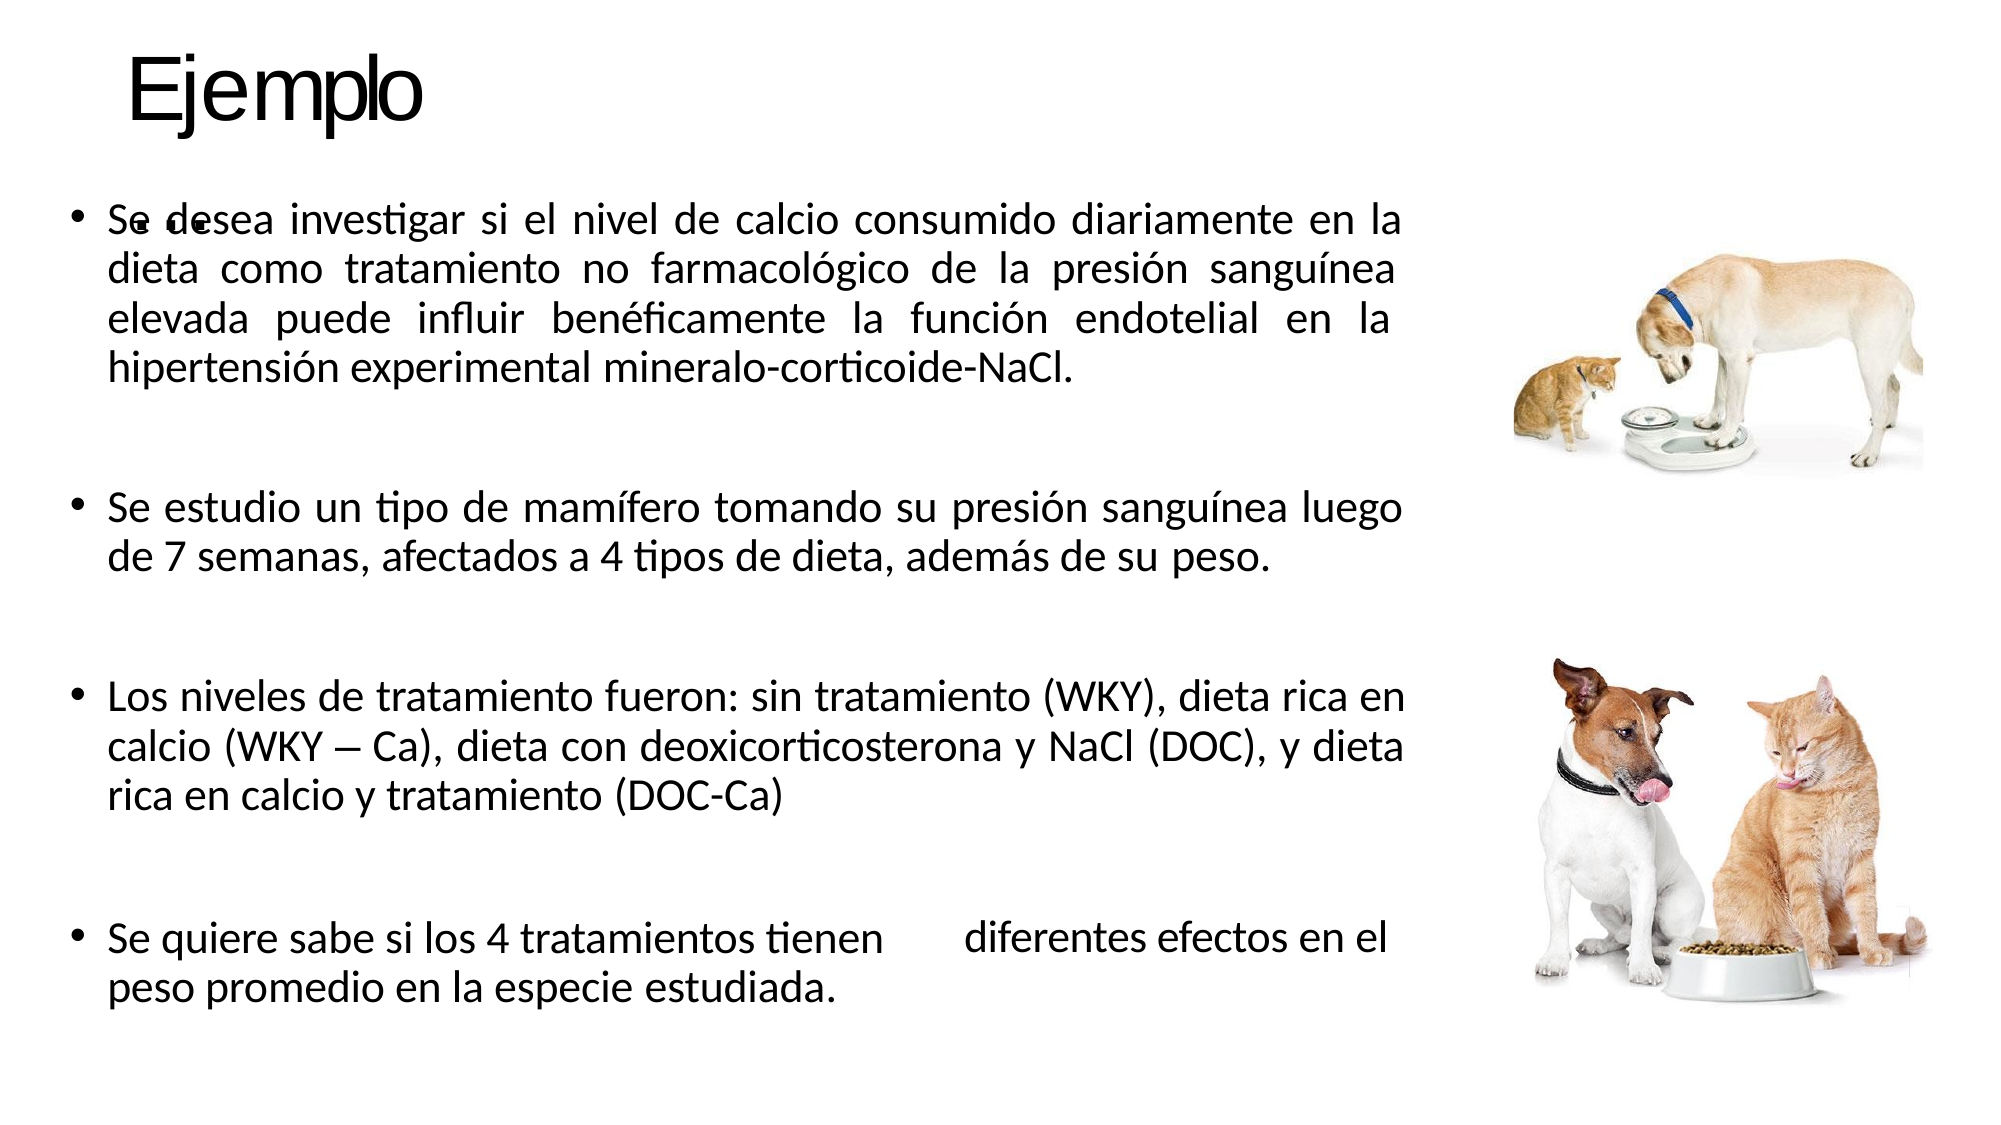

# Ejemplo…
Se desea investigar si el nivel de calcio consumido diariamente en la  dieta como tratamiento no farmacológico de la presión sanguínea  elevada puede influir benéficamente la función endotelial en la  hipertensión experimental mineralo-corticoide-NaCl.

Se estudio un tipo de mamífero tomando su presión sanguínea luego  de 7 semanas, afectados a 4 tipos de dieta, además de su peso.

Los niveles de tratamiento fueron: sin tratamiento (WKY), dieta rica en  calcio (WKY – Ca), dieta con deoxicorticosterona y NaCl (DOC), y dieta  rica en calcio y tratamiento (DOC-Ca)

Se quiere sabe si los 4 tratamientos tienen  peso promedio en la especie estudiada.
diferentes efectos en el